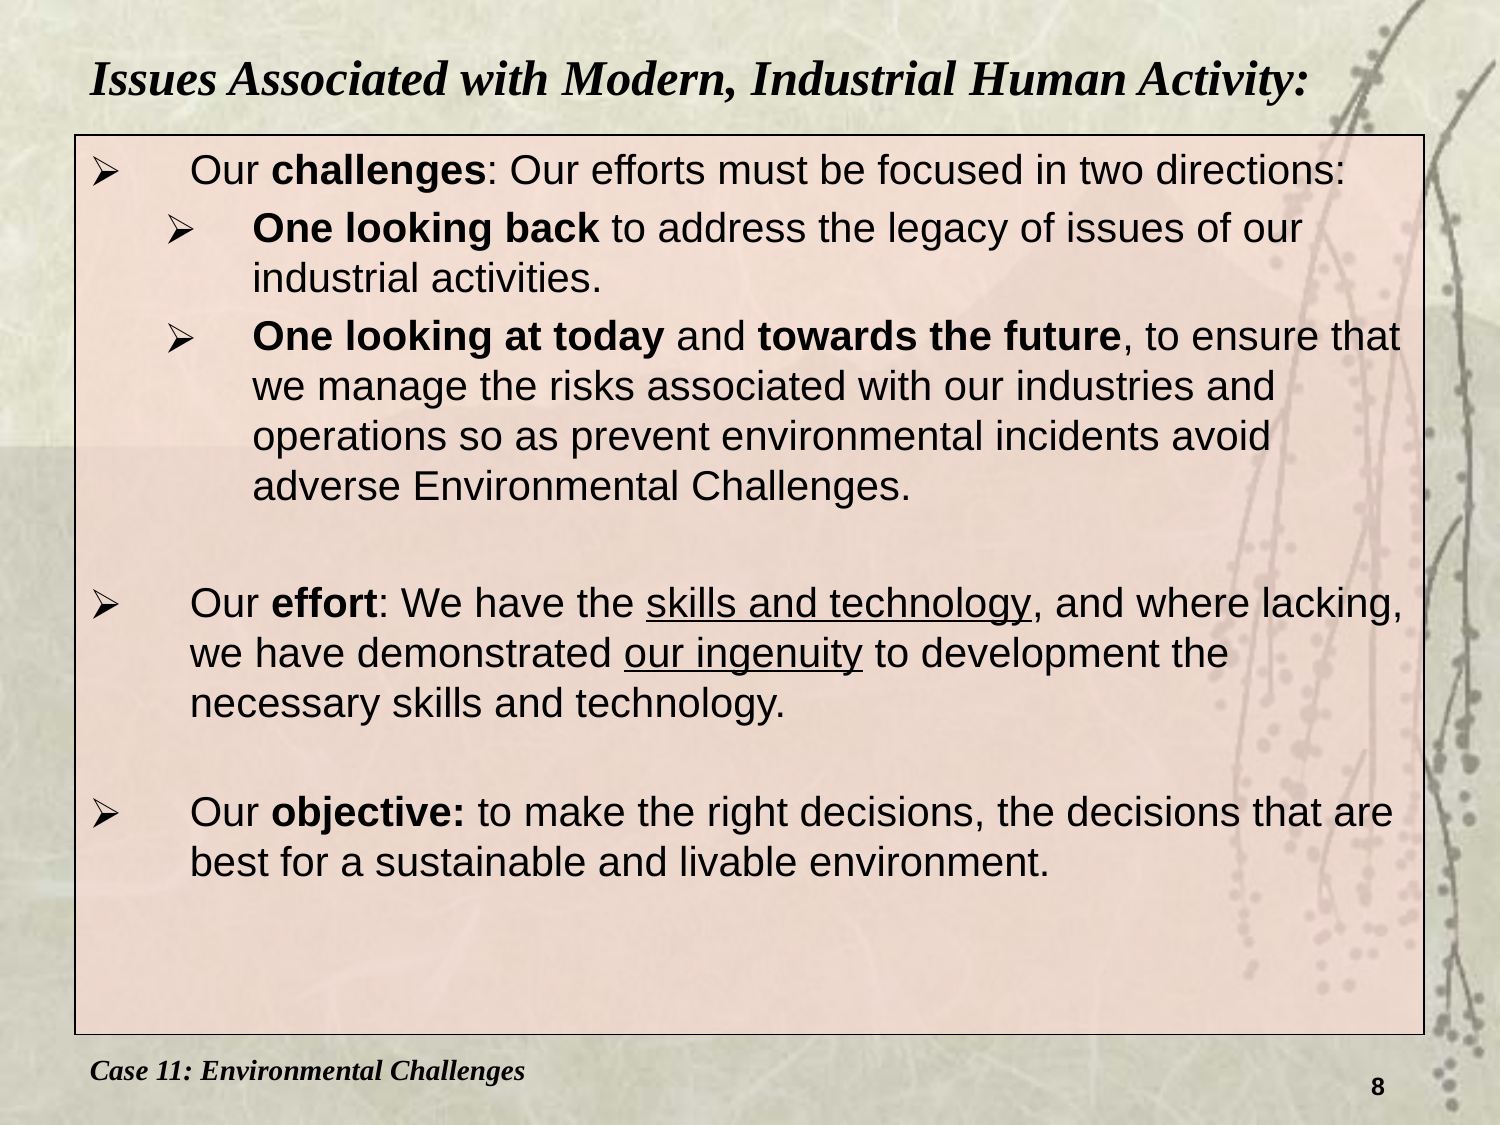

Issues Associated with Modern, Industrial Human Activity:
Our challenges: Our efforts must be focused in two directions:
One looking back to address the legacy of issues of our industrial activities.
One looking at today and towards the future, to ensure that we manage the risks associated with our industries and operations so as prevent environmental incidents avoid adverse Environmental Challenges.

Our effort: We have the skills and technology, and where lacking, we have demonstrated our ingenuity to development the necessary skills and technology.

Our objective: to make the right decisions, the decisions that are best for a sustainable and livable environment.

Case 11: Environmental Challenges
8